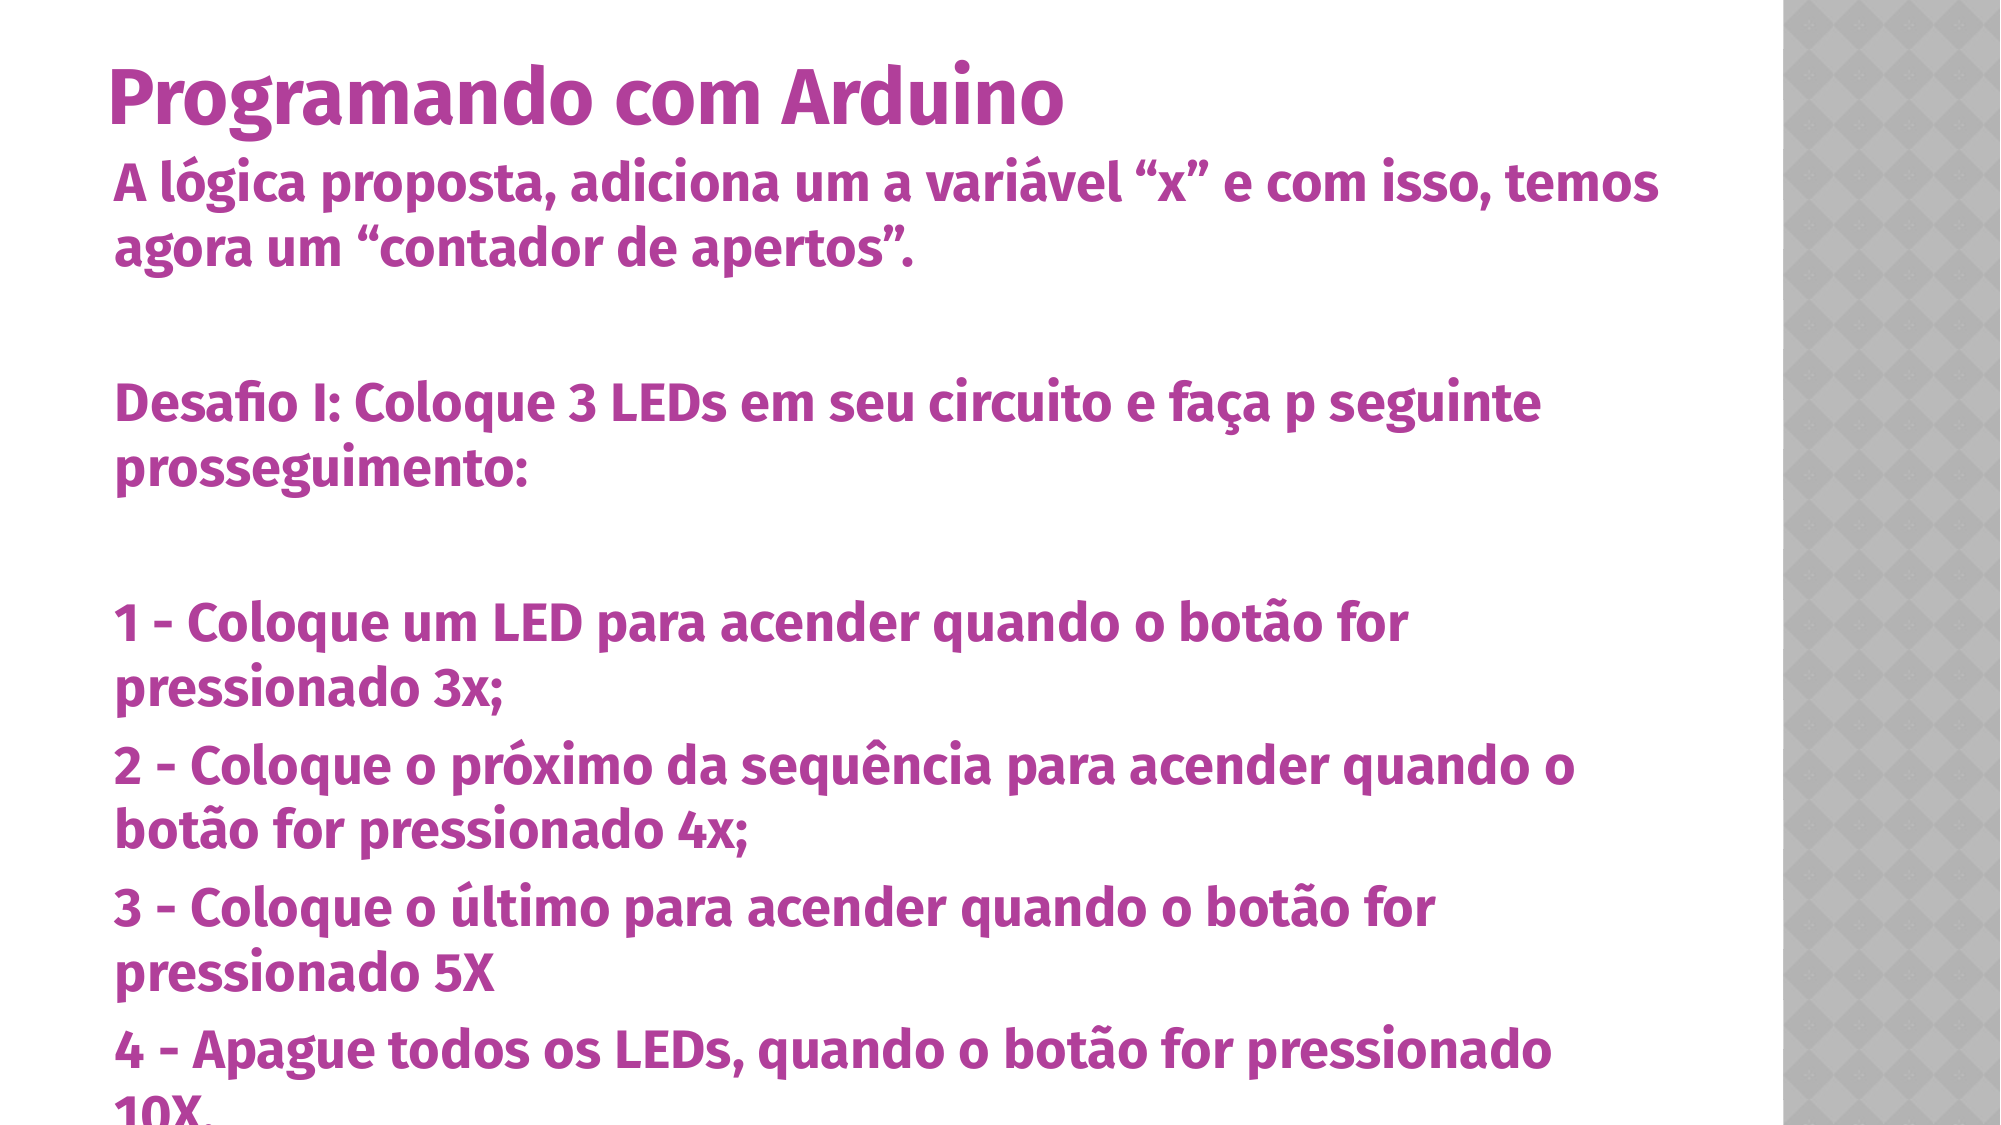

# Programando com Arduino
A lógica proposta, adiciona um a variável “x” e com isso, temos agora um “contador de apertos”.

Desafio I: Coloque 3 LEDs em seu circuito e faça p seguinte prosseguimento:

1 - Coloque um LED para acender quando o botão for pressionado 3x;
2 - Coloque o próximo da sequência para acender quando o botão for pressionado 4x;
3 - Coloque o último para acender quando o botão for pressionado 5X
4 - Apague todos os LEDs, quando o botão for pressionado 10X.